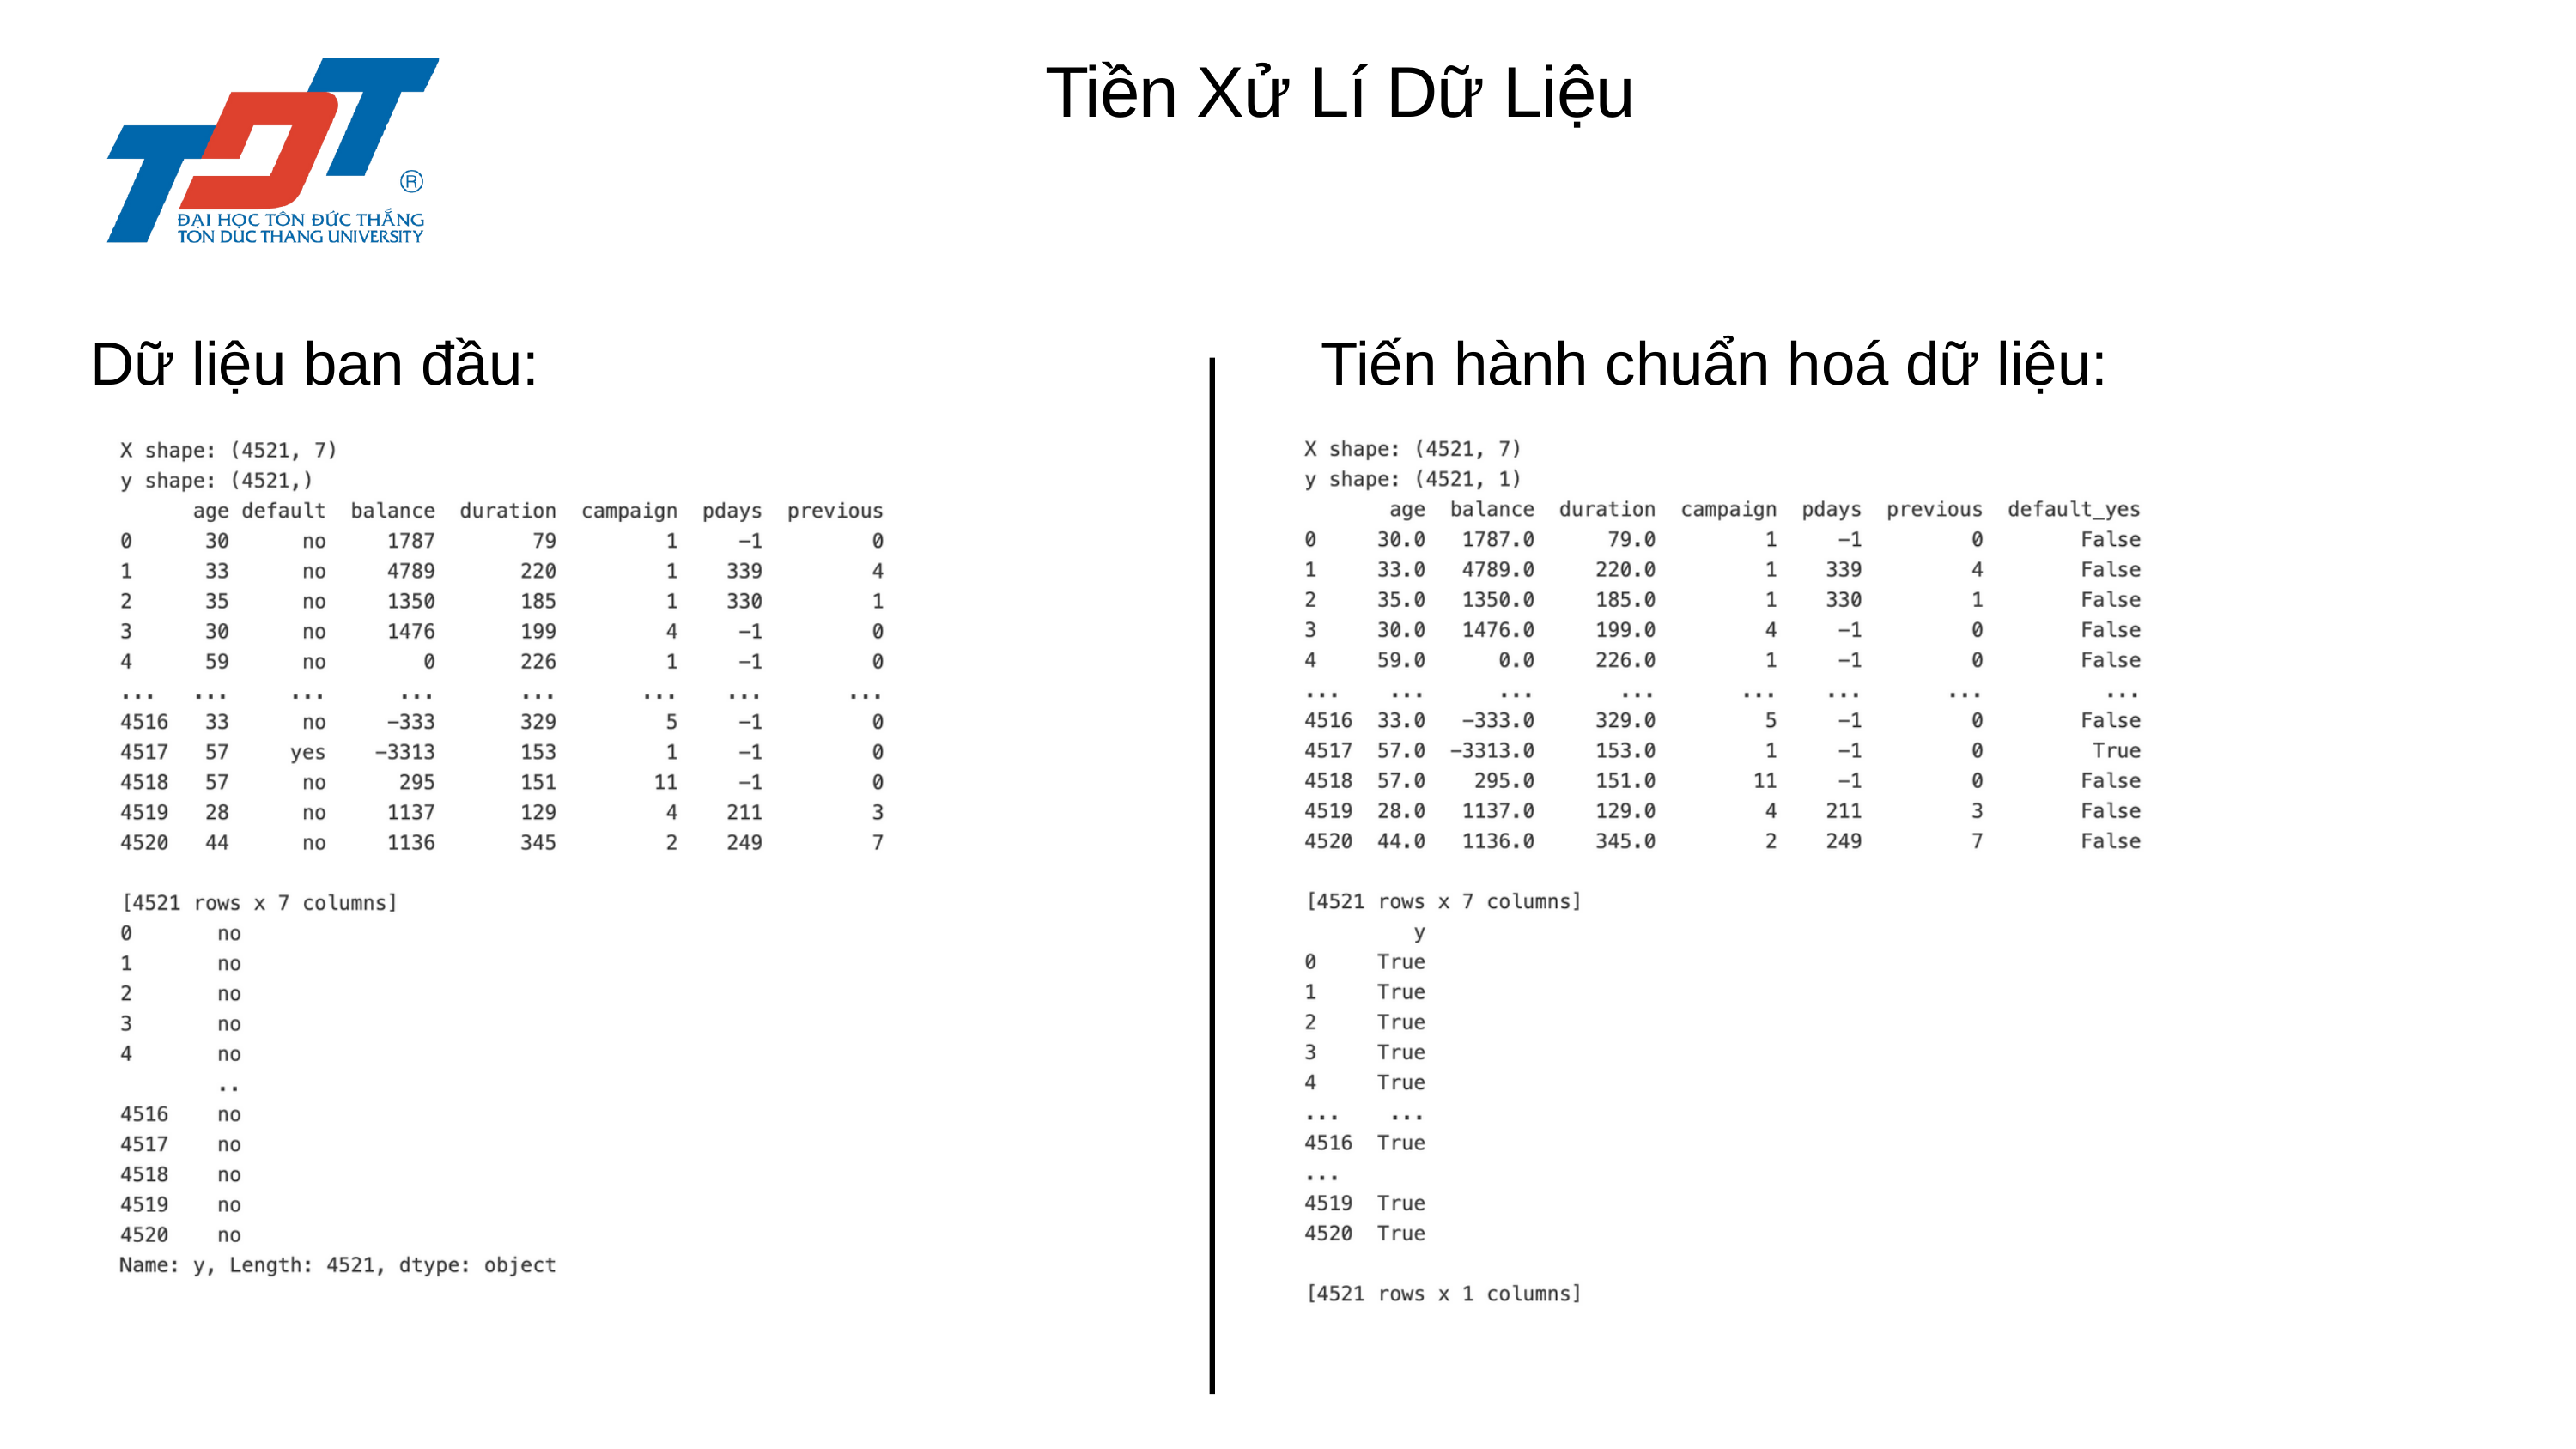

Tiền Xử Lí Dữ Liệu

Dữ liệu ban đầu:
Tiến hành chuẩn hoá dữ liệu: